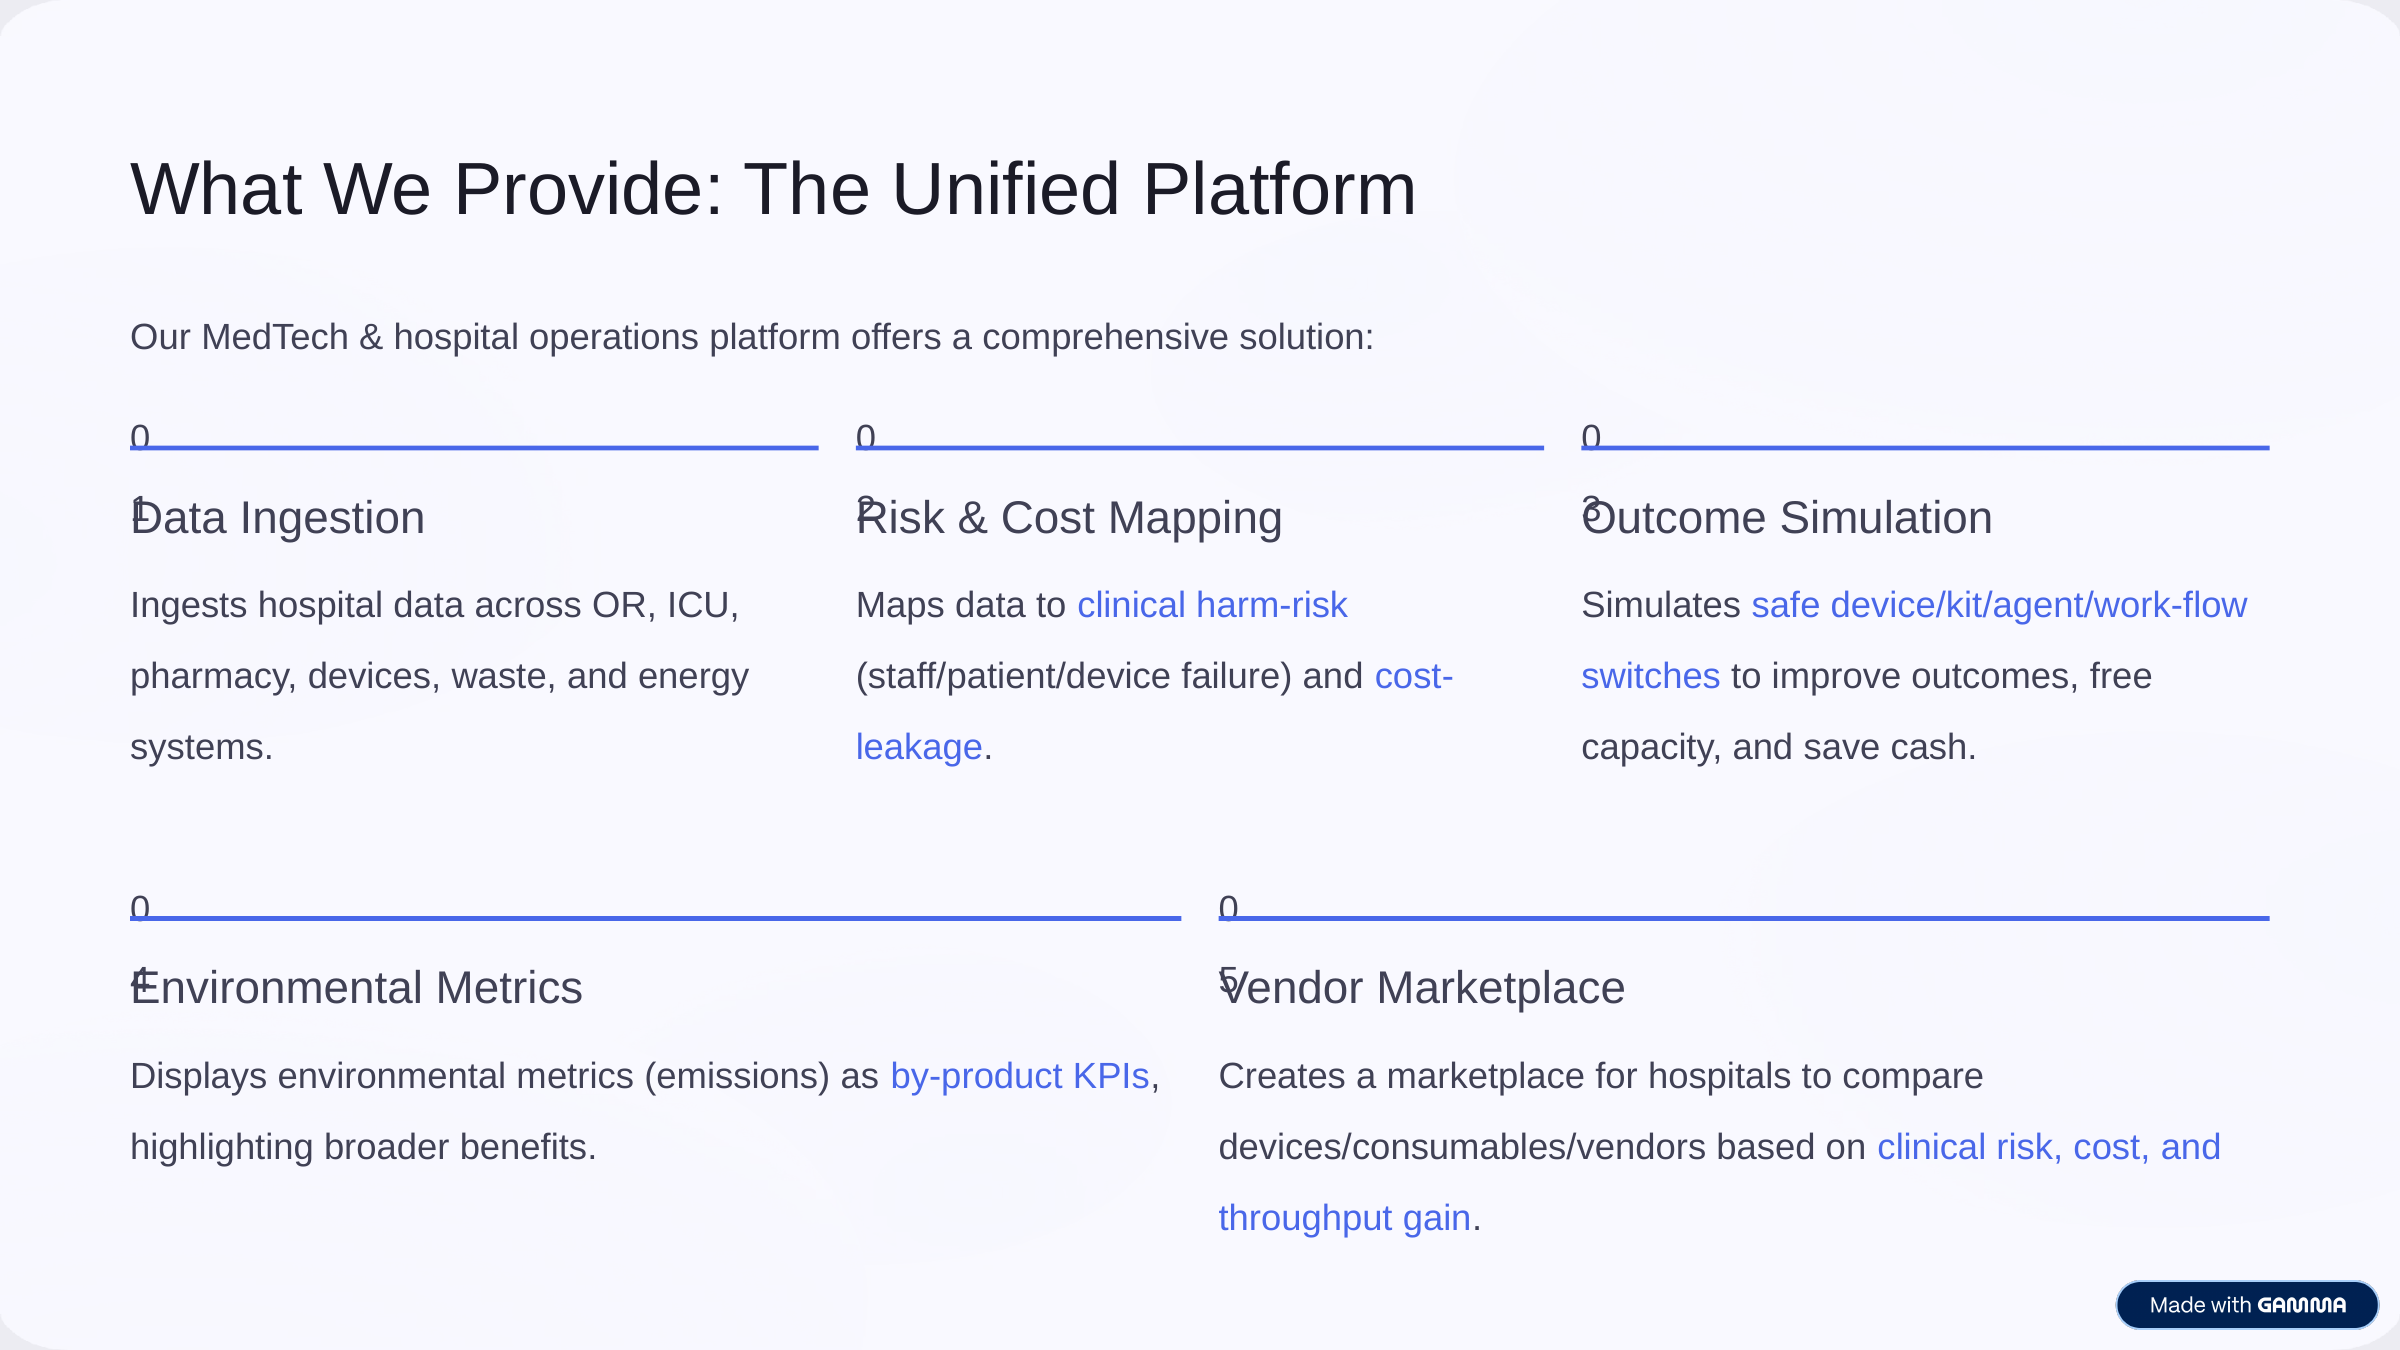

What We Provide: The Unified Platform
Our MedTech & hospital operations platform offers a comprehensive solution:
01
02
03

Data Ingestion
Risk & Cost Mapping
Outcome Simulation
Ingests hospital data across OR, ICU, pharmacy, devices, waste, and energy systems.
Maps data to clinical harm-risk (staff/patient/device failure) and cost-leakage.
Simulates safe device/kit/agent/work-flow switches to improve outcomes, free capacity, and save cash.
04
05

Environmental Metrics
Vendor Marketplace
Displays environmental metrics (emissions) as by-product KPIs, highlighting broader benefits.
Creates a marketplace for hospitals to compare devices/consumables/vendors based on clinical risk, cost, and throughput gain.